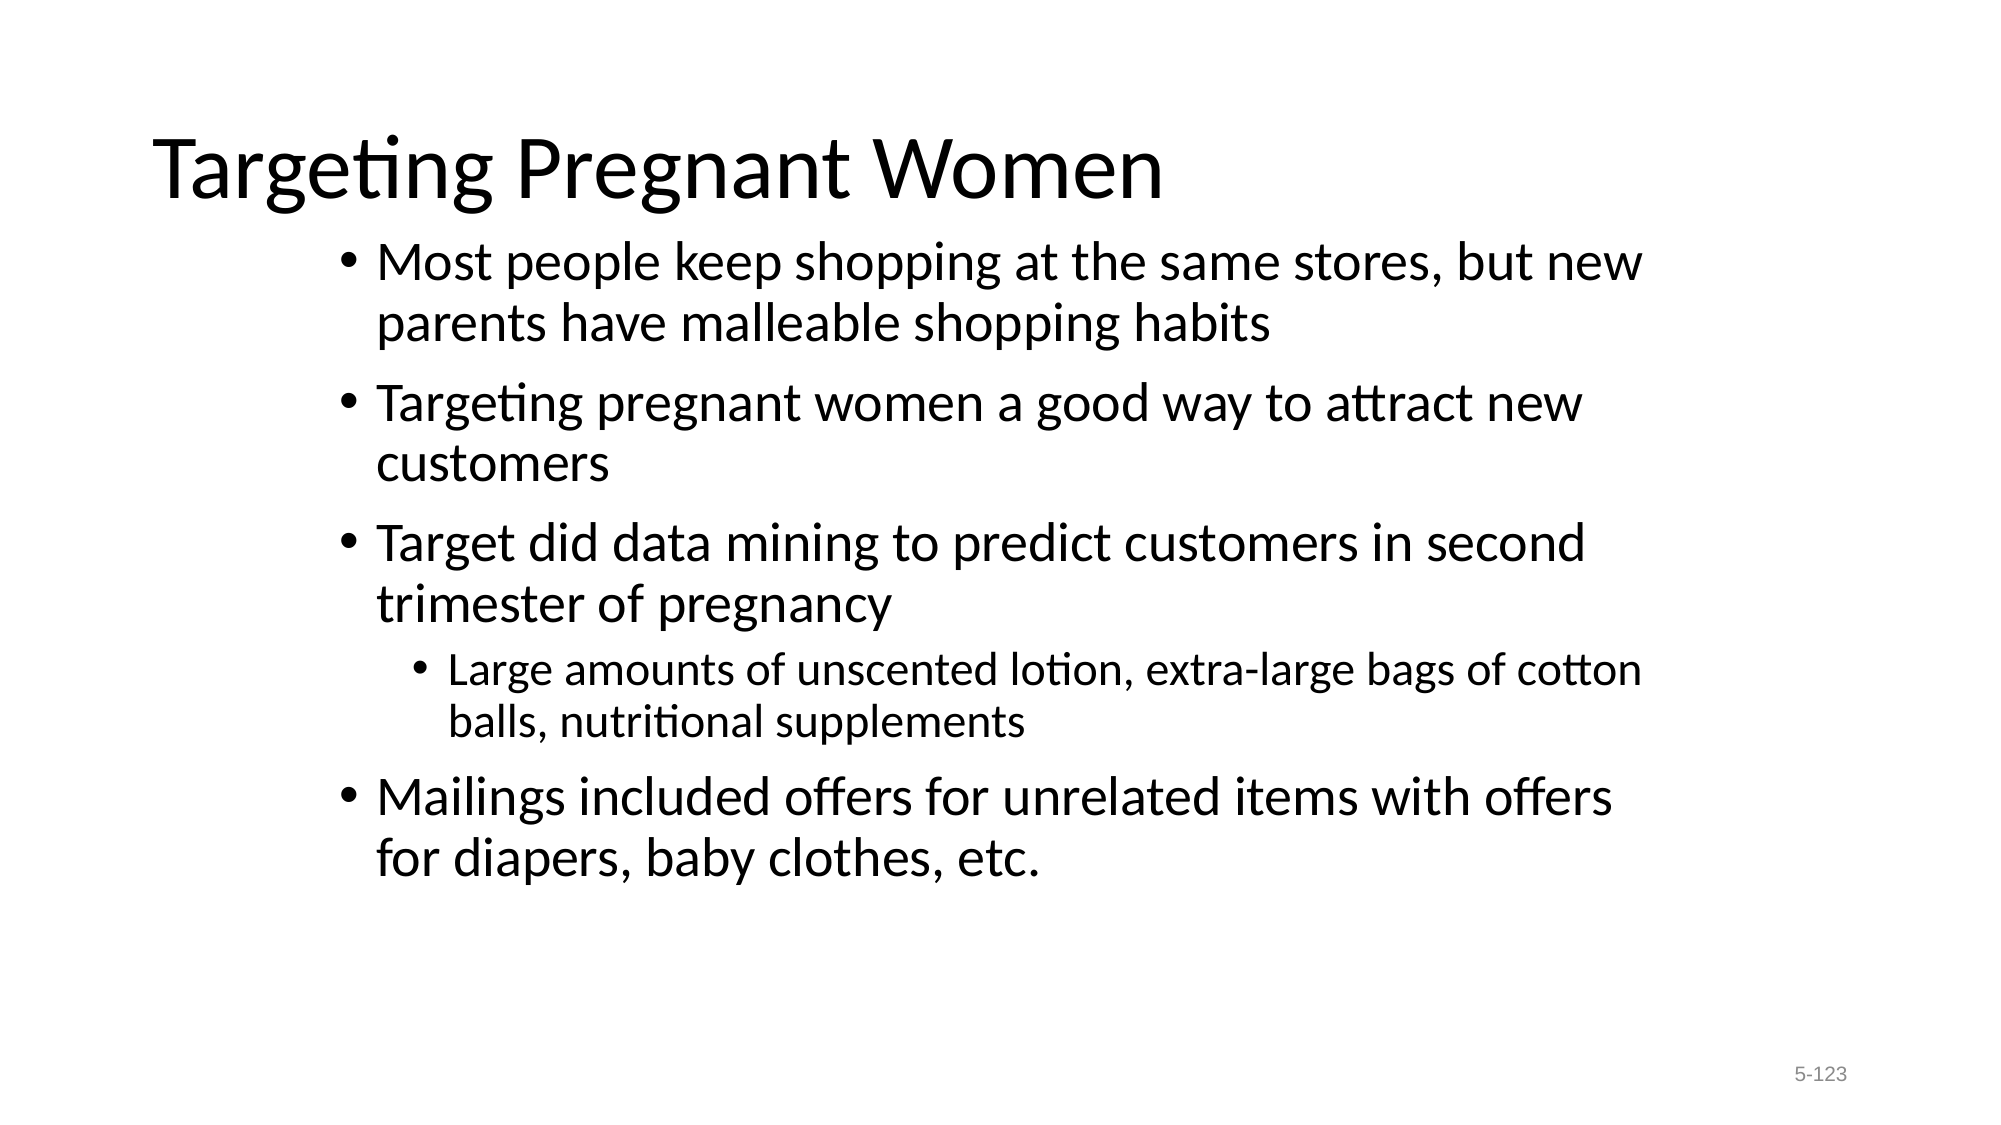

# Targeting Pregnant Women
Most people keep shopping at the same stores, but new parents have malleable shopping habits
Targeting pregnant women a good way to attract new customers
Target did data mining to predict customers in second trimester of pregnancy
Large amounts of unscented lotion, extra-large bags of cotton balls, nutritional supplements
Mailings included offers for unrelated items with offers for diapers, baby clothes, etc.
5-123